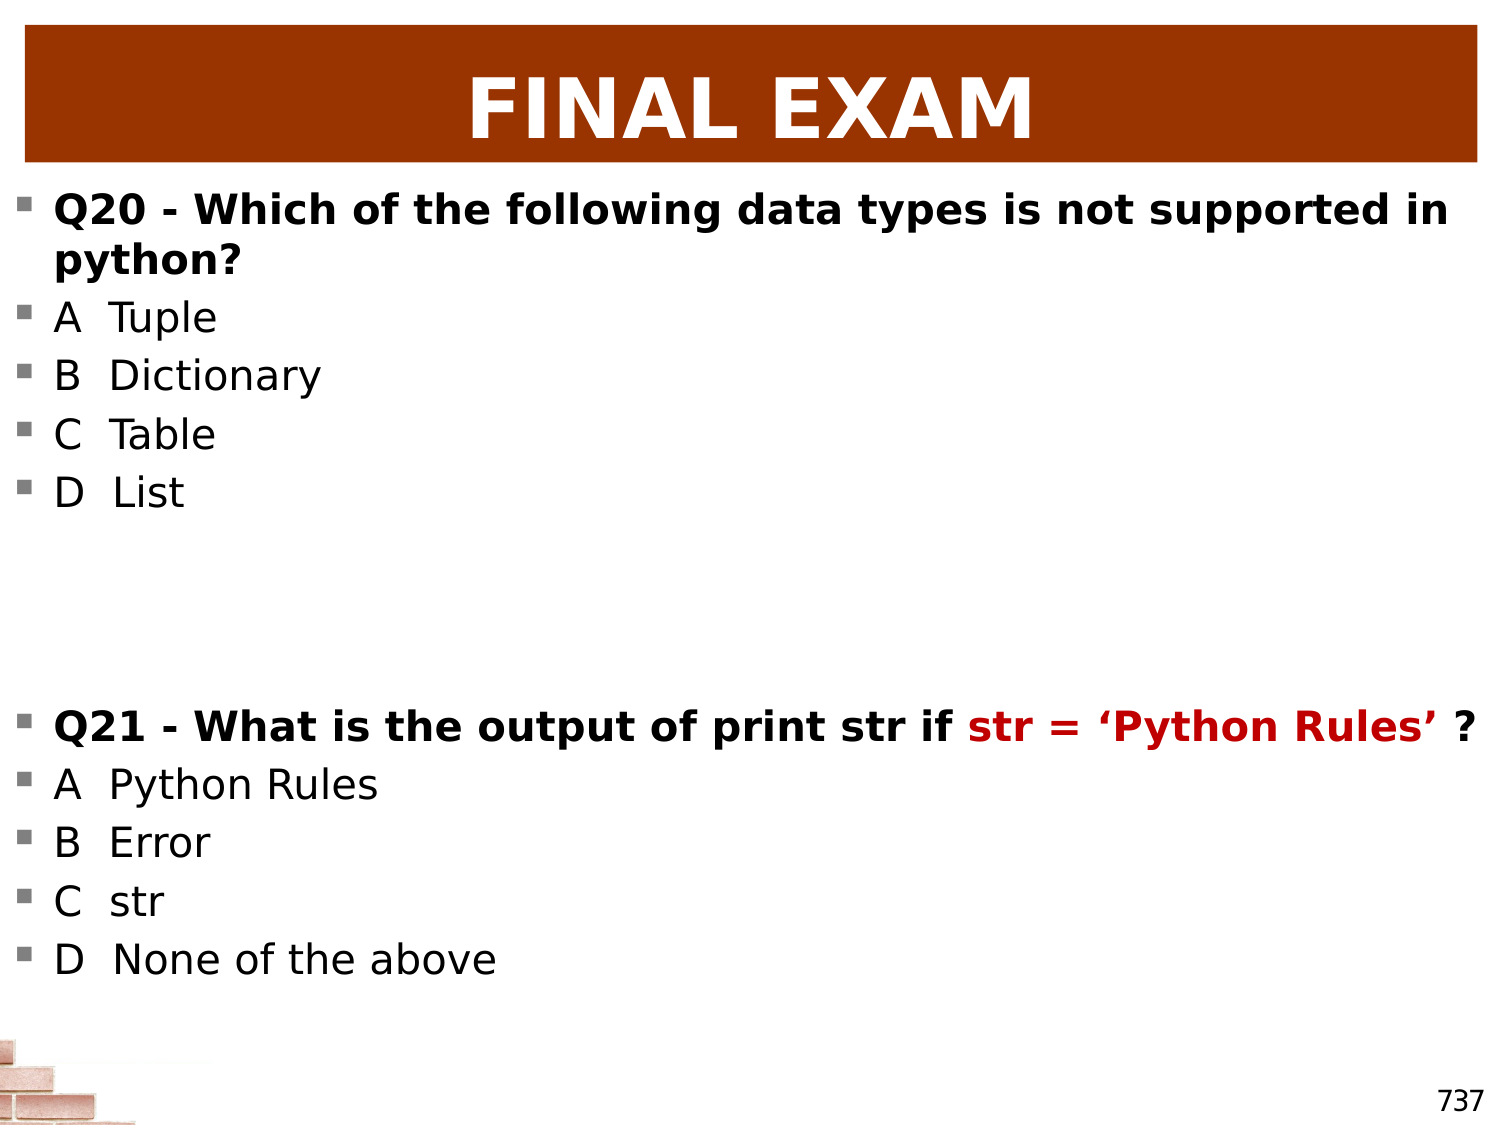

# FINAL EXAM
Q20 - Which of the following data types is not supported in python?
A  Tuple
B  Dictionary
C  Table
D  List

Q21 - What is the output of print str if str = ‘Python Rules’ ?
A  Python Rules
B  Error
C  str
D  None of the above

737